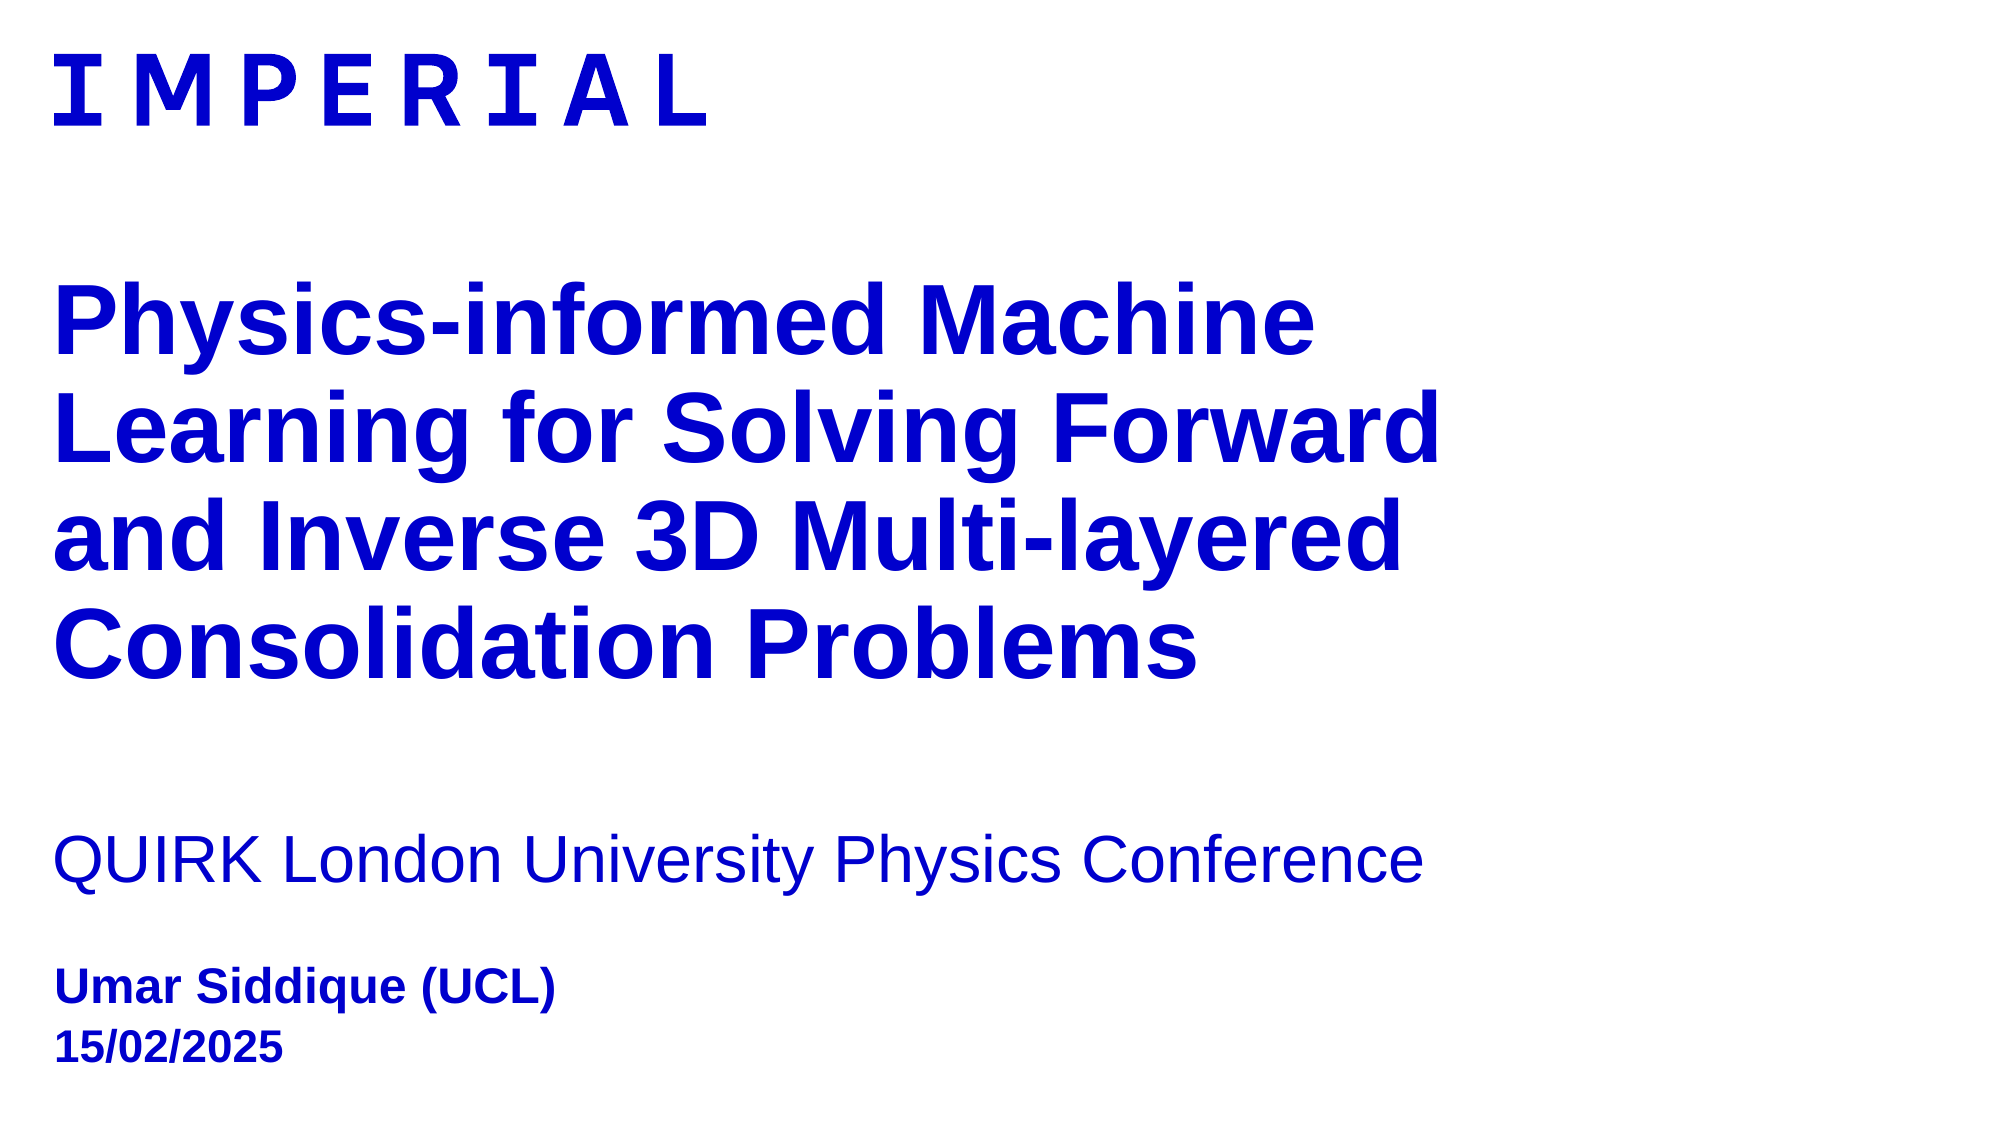

# Physics-informed Machine Learning for Solving Forward and Inverse 3D Multi-layered Consolidation Problems
QUIRK London University Physics Conference
Umar Siddique (UCL)
15/02/2025